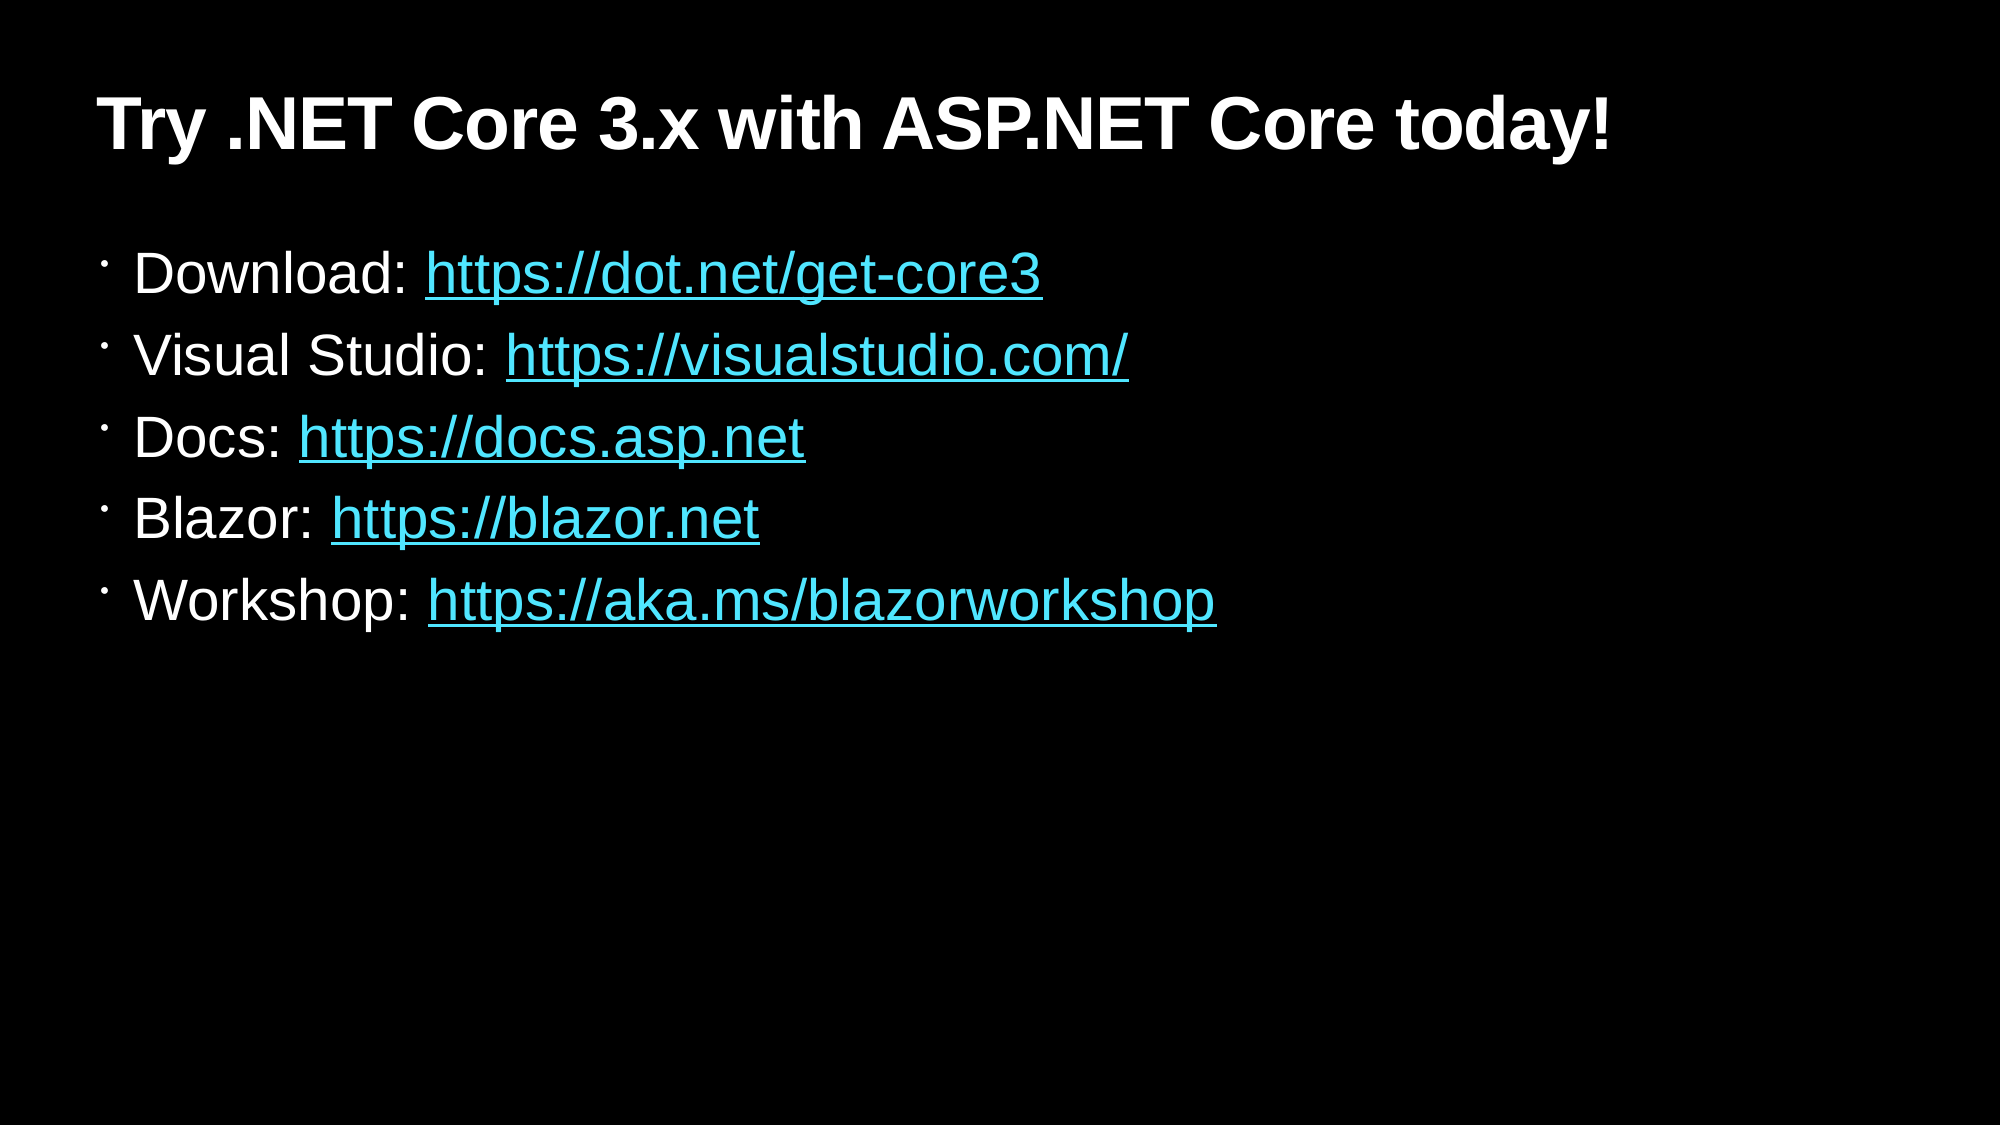

# Try .NET Core 3.x with ASP.NET Core today!
Download: https://dot.net/get-core3
Visual Studio: https://visualstudio.com/
Docs: https://docs.asp.net
Blazor: https://blazor.net
Workshop: https://aka.ms/blazorworkshop